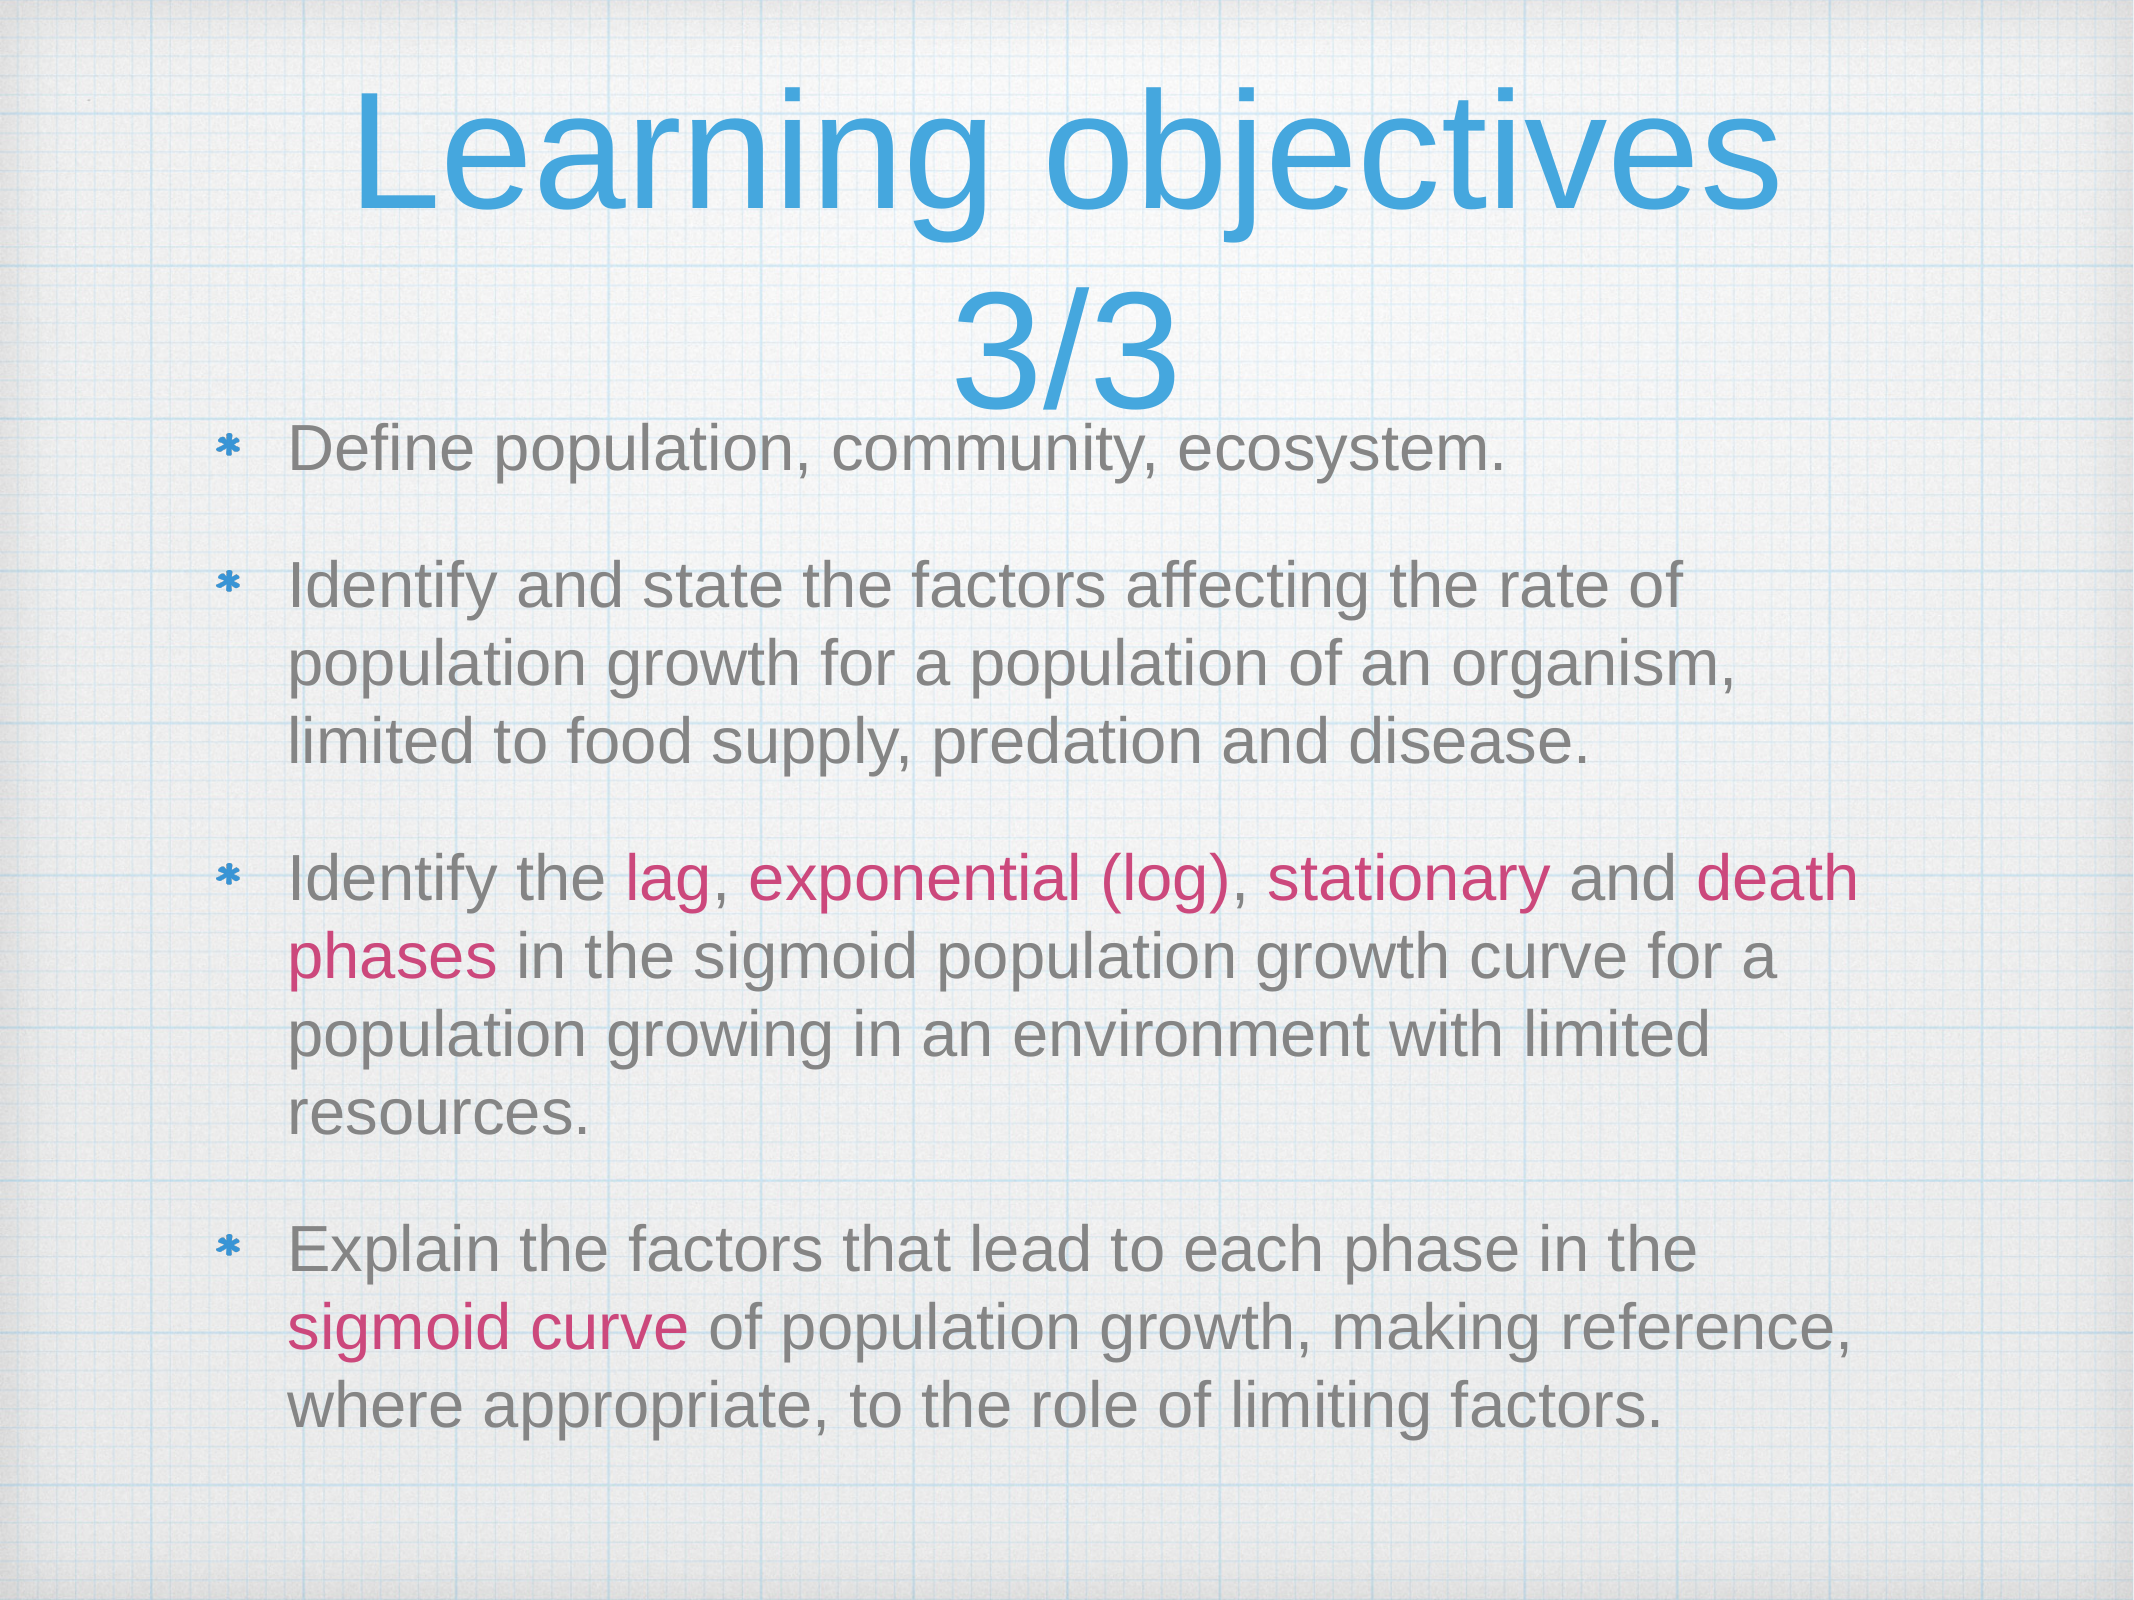

# Learning objectives 3/3
Define population, community, ecosystem.
Identify and state the factors affecting the rate of population growth for a population of an organism, limited to food supply, predation and disease.
Identify the lag, exponential (log), stationary and death phases in the sigmoid population growth curve for a population growing in an environment with limited resources.
Explain the factors that lead to each phase in the sigmoid curve of population growth, making reference, where appropriate, to the role of limiting factors.